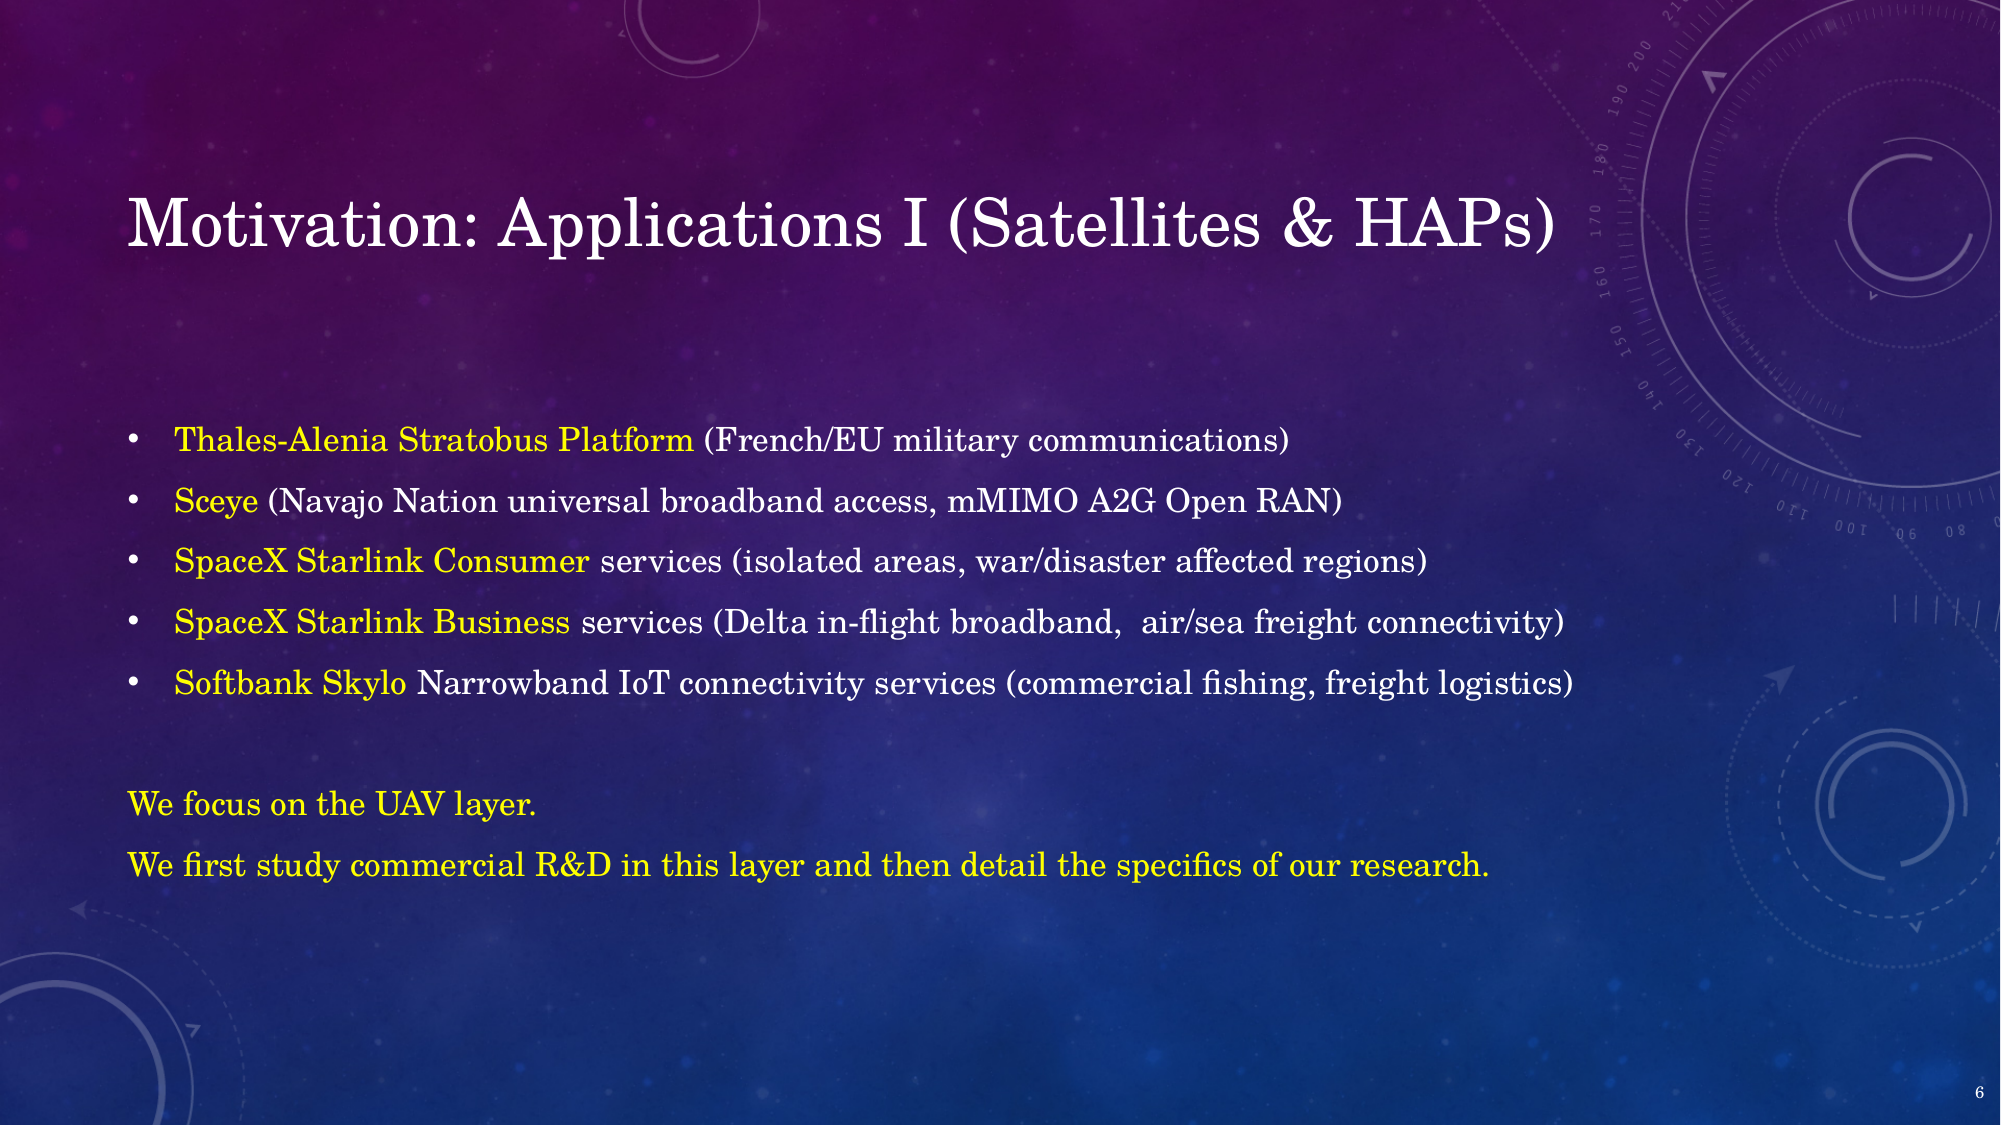

# Motivation: Applications I (Satellites & HAPs)
Thales-Alenia Stratobus Platform (French/EU military communications)
Sceye (Navajo Nation universal broadband access, mMIMO A2G Open RAN)
SpaceX Starlink Consumer services (isolated areas, war/disaster affected regions)
SpaceX Starlink Business services (Delta in-flight broadband,  air/sea freight connectivity)
Softbank Skylo Narrowband IoT connectivity services (commercial fishing, freight logistics)

We focus on the UAV layer.
We first study commercial R&D in this layer and then detail the specifics of our research.
6